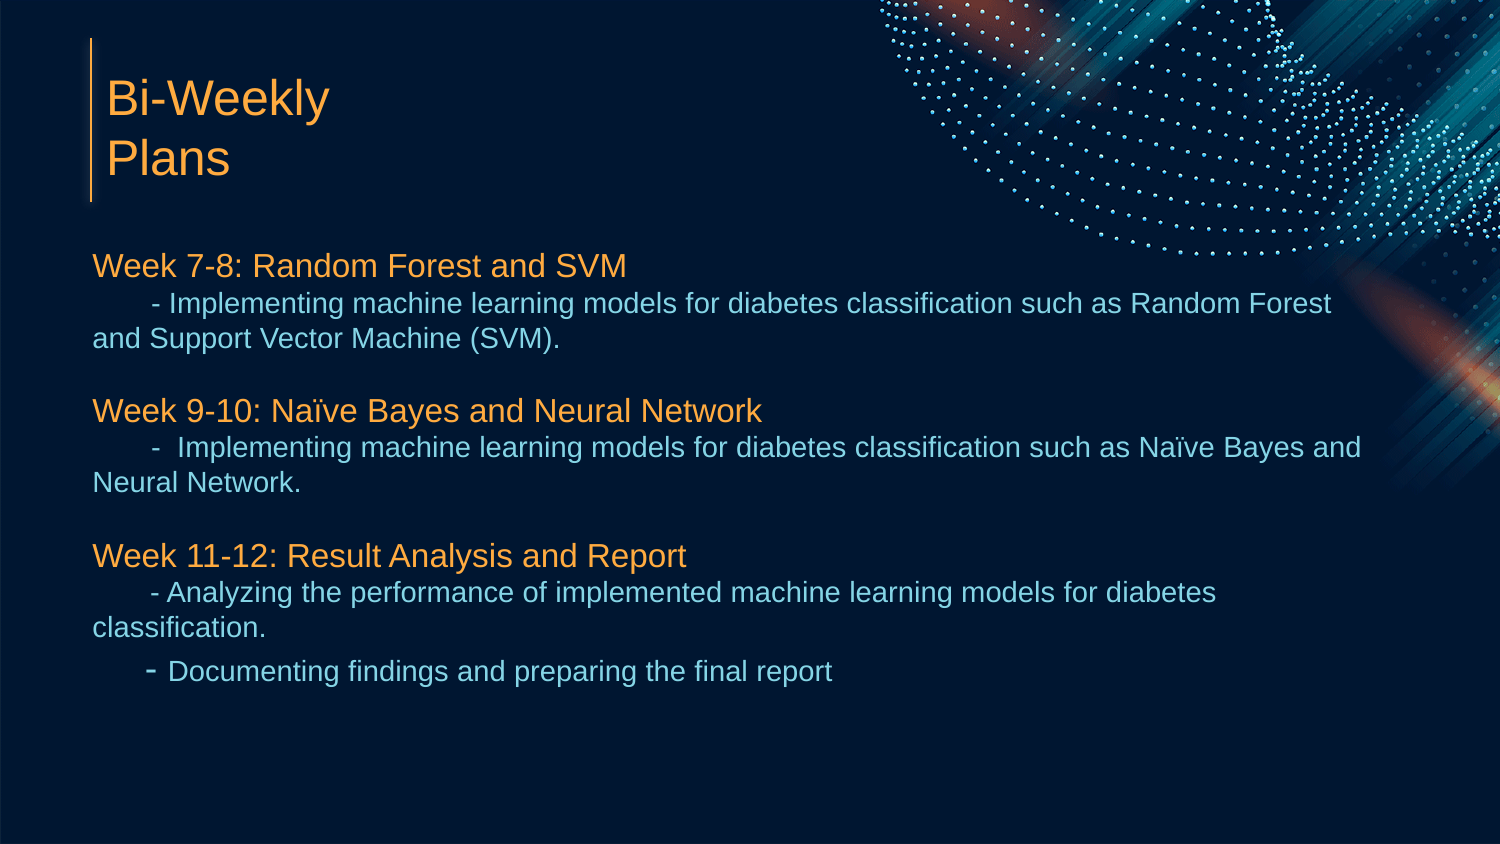

# Bi-Weekly Plans
Week 7-8: Random Forest and SVM
  - Implementing machine learning models for diabetes classification such as Random Forest and Support Vector Machine (SVM).
Week 9-10: Naïve Bayes and Neural Network
  -  Implementing machine learning models for diabetes classification such as Naïve Bayes and Neural Network.
Week 11-12: Result Analysis and Report
       - Analyzing the performance of implemented machine learning models for diabetes classification.
     - Documenting findings and preparing the final report